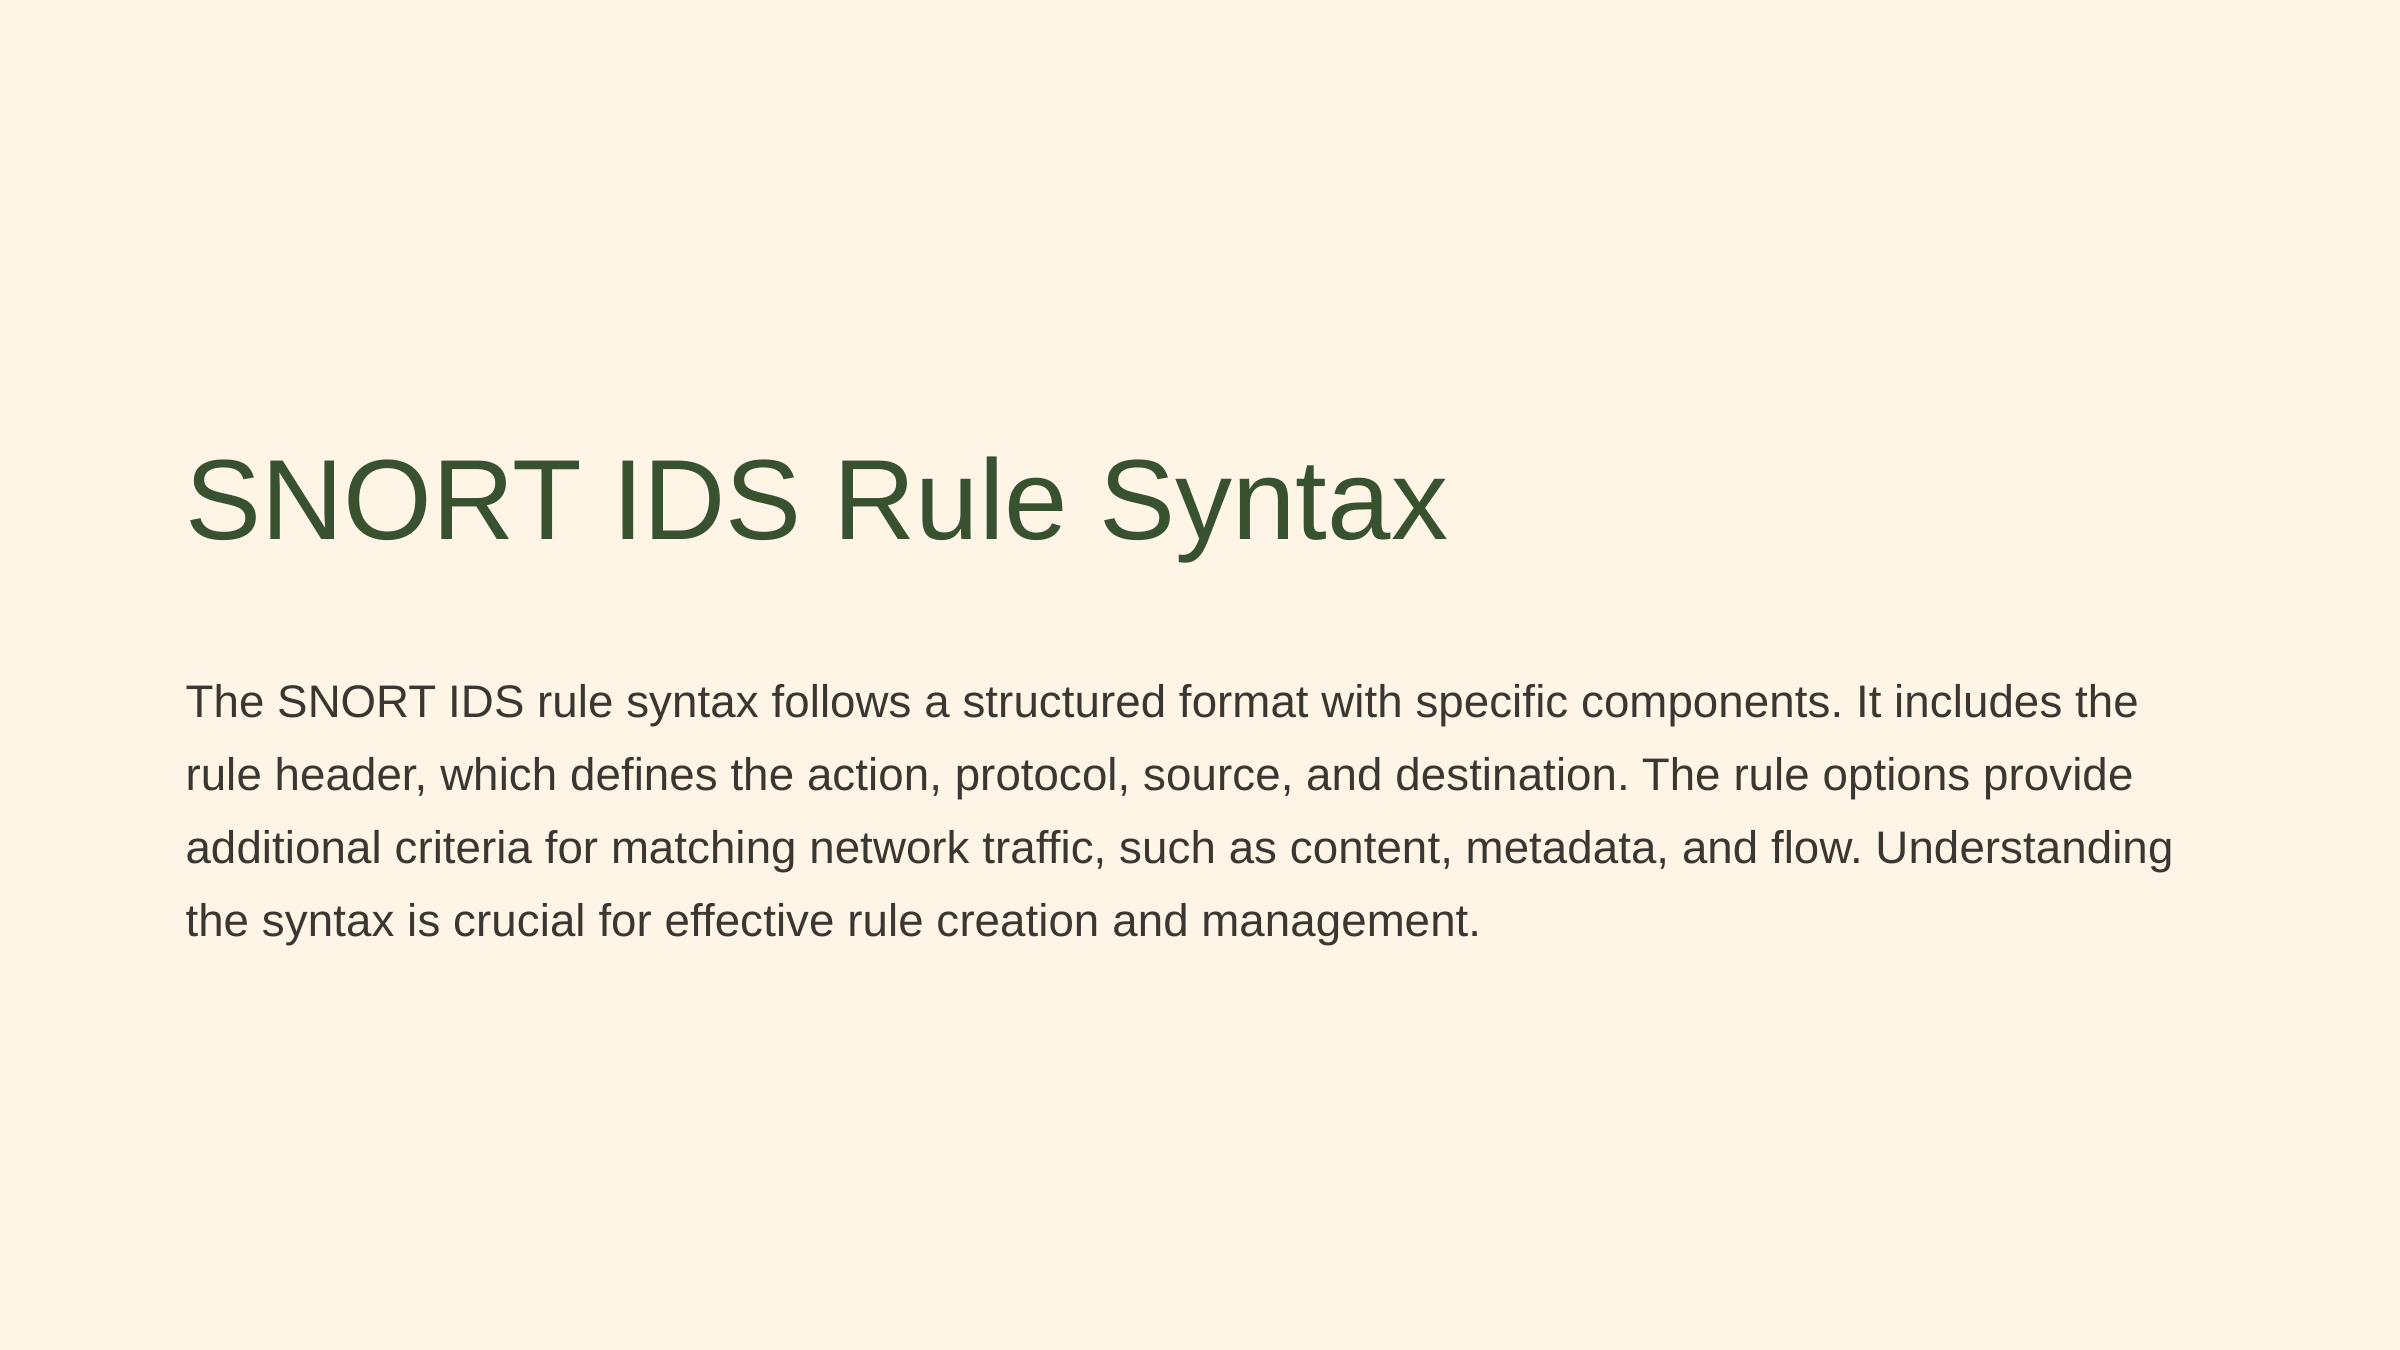

SNORT IDS Rule Syntax
The SNORT IDS rule syntax follows a structured format with specific components. It includes the rule header, which defines the action, protocol, source, and destination. The rule options provide additional criteria for matching network traffic, such as content, metadata, and flow. Understanding the syntax is crucial for effective rule creation and management.